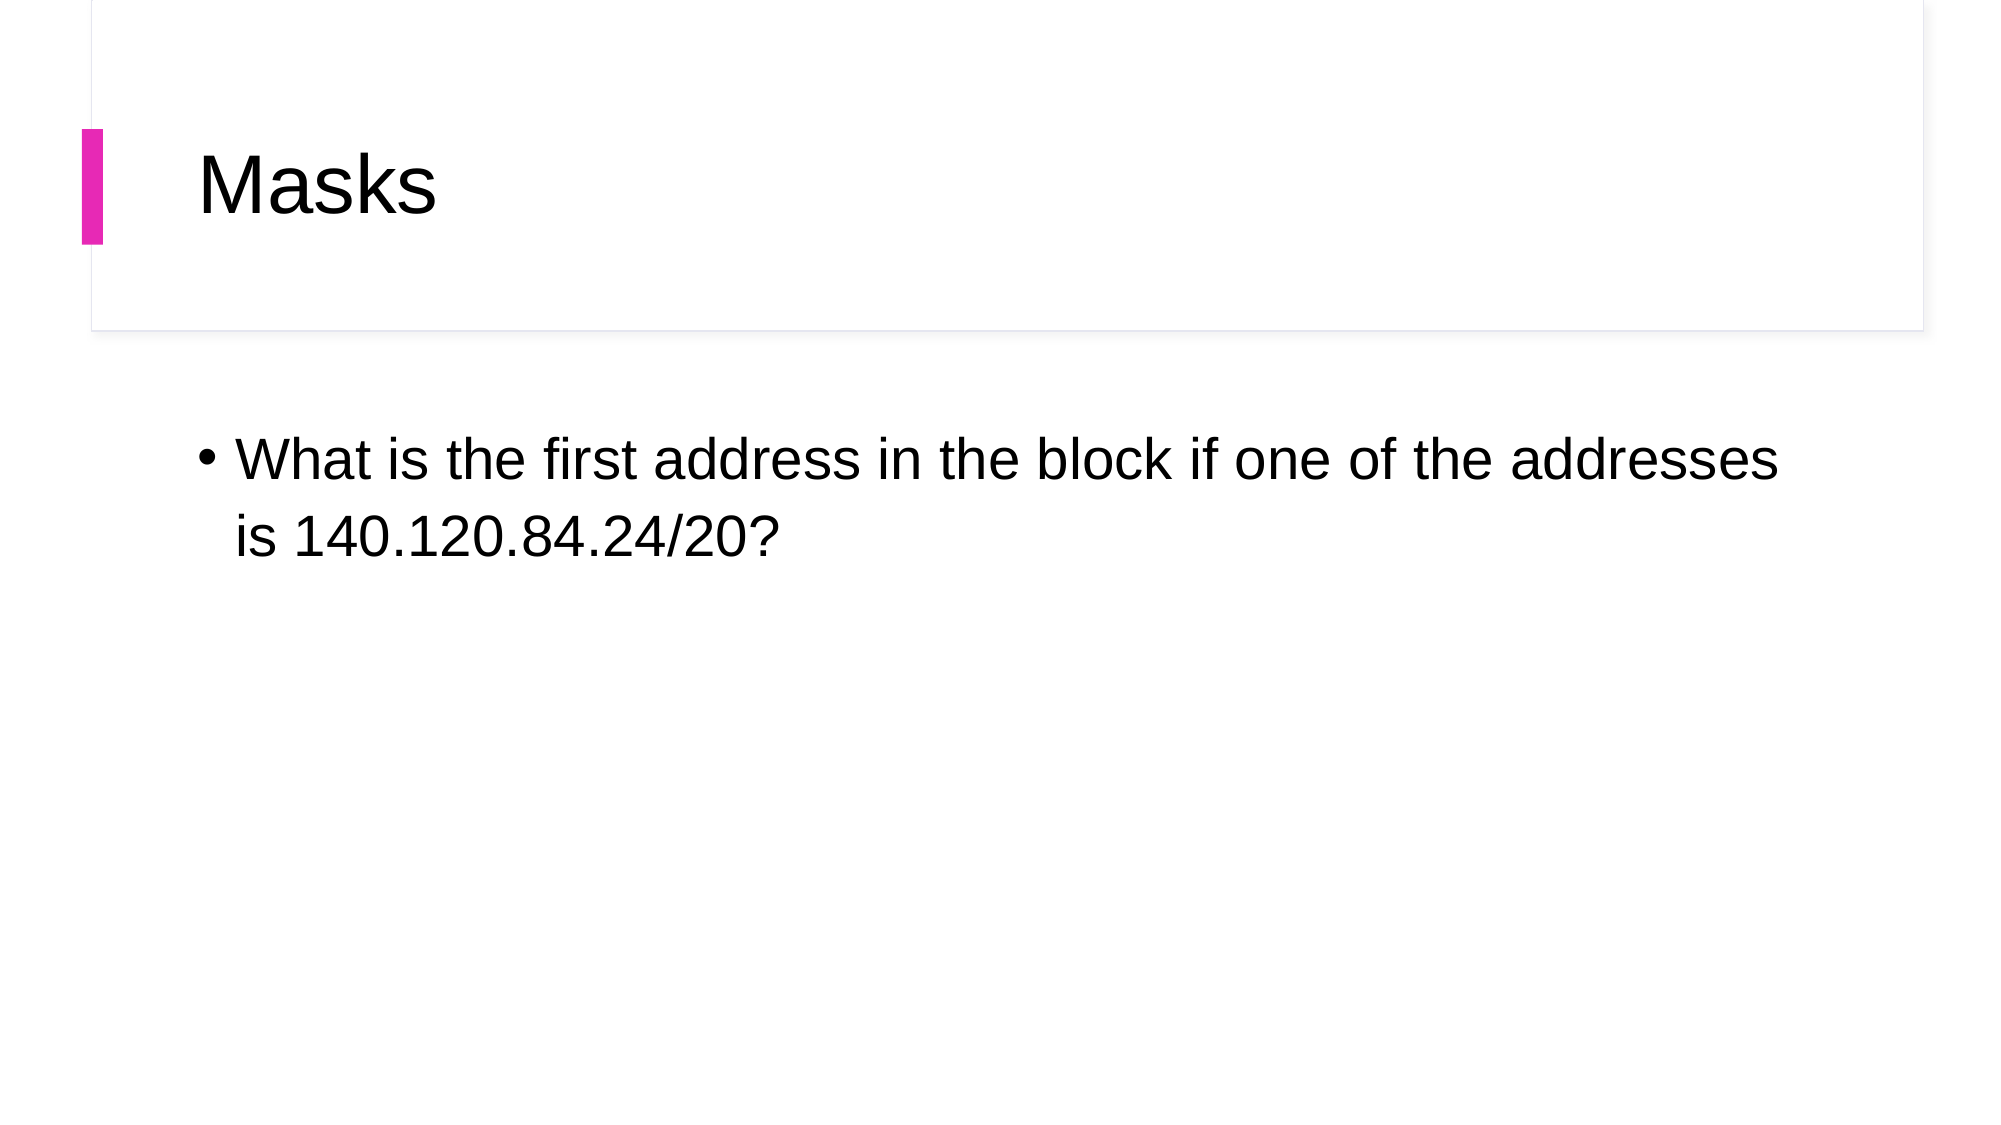

# Masks
What is the first address in the block if one of the addresses is 140.120.84.24/20?